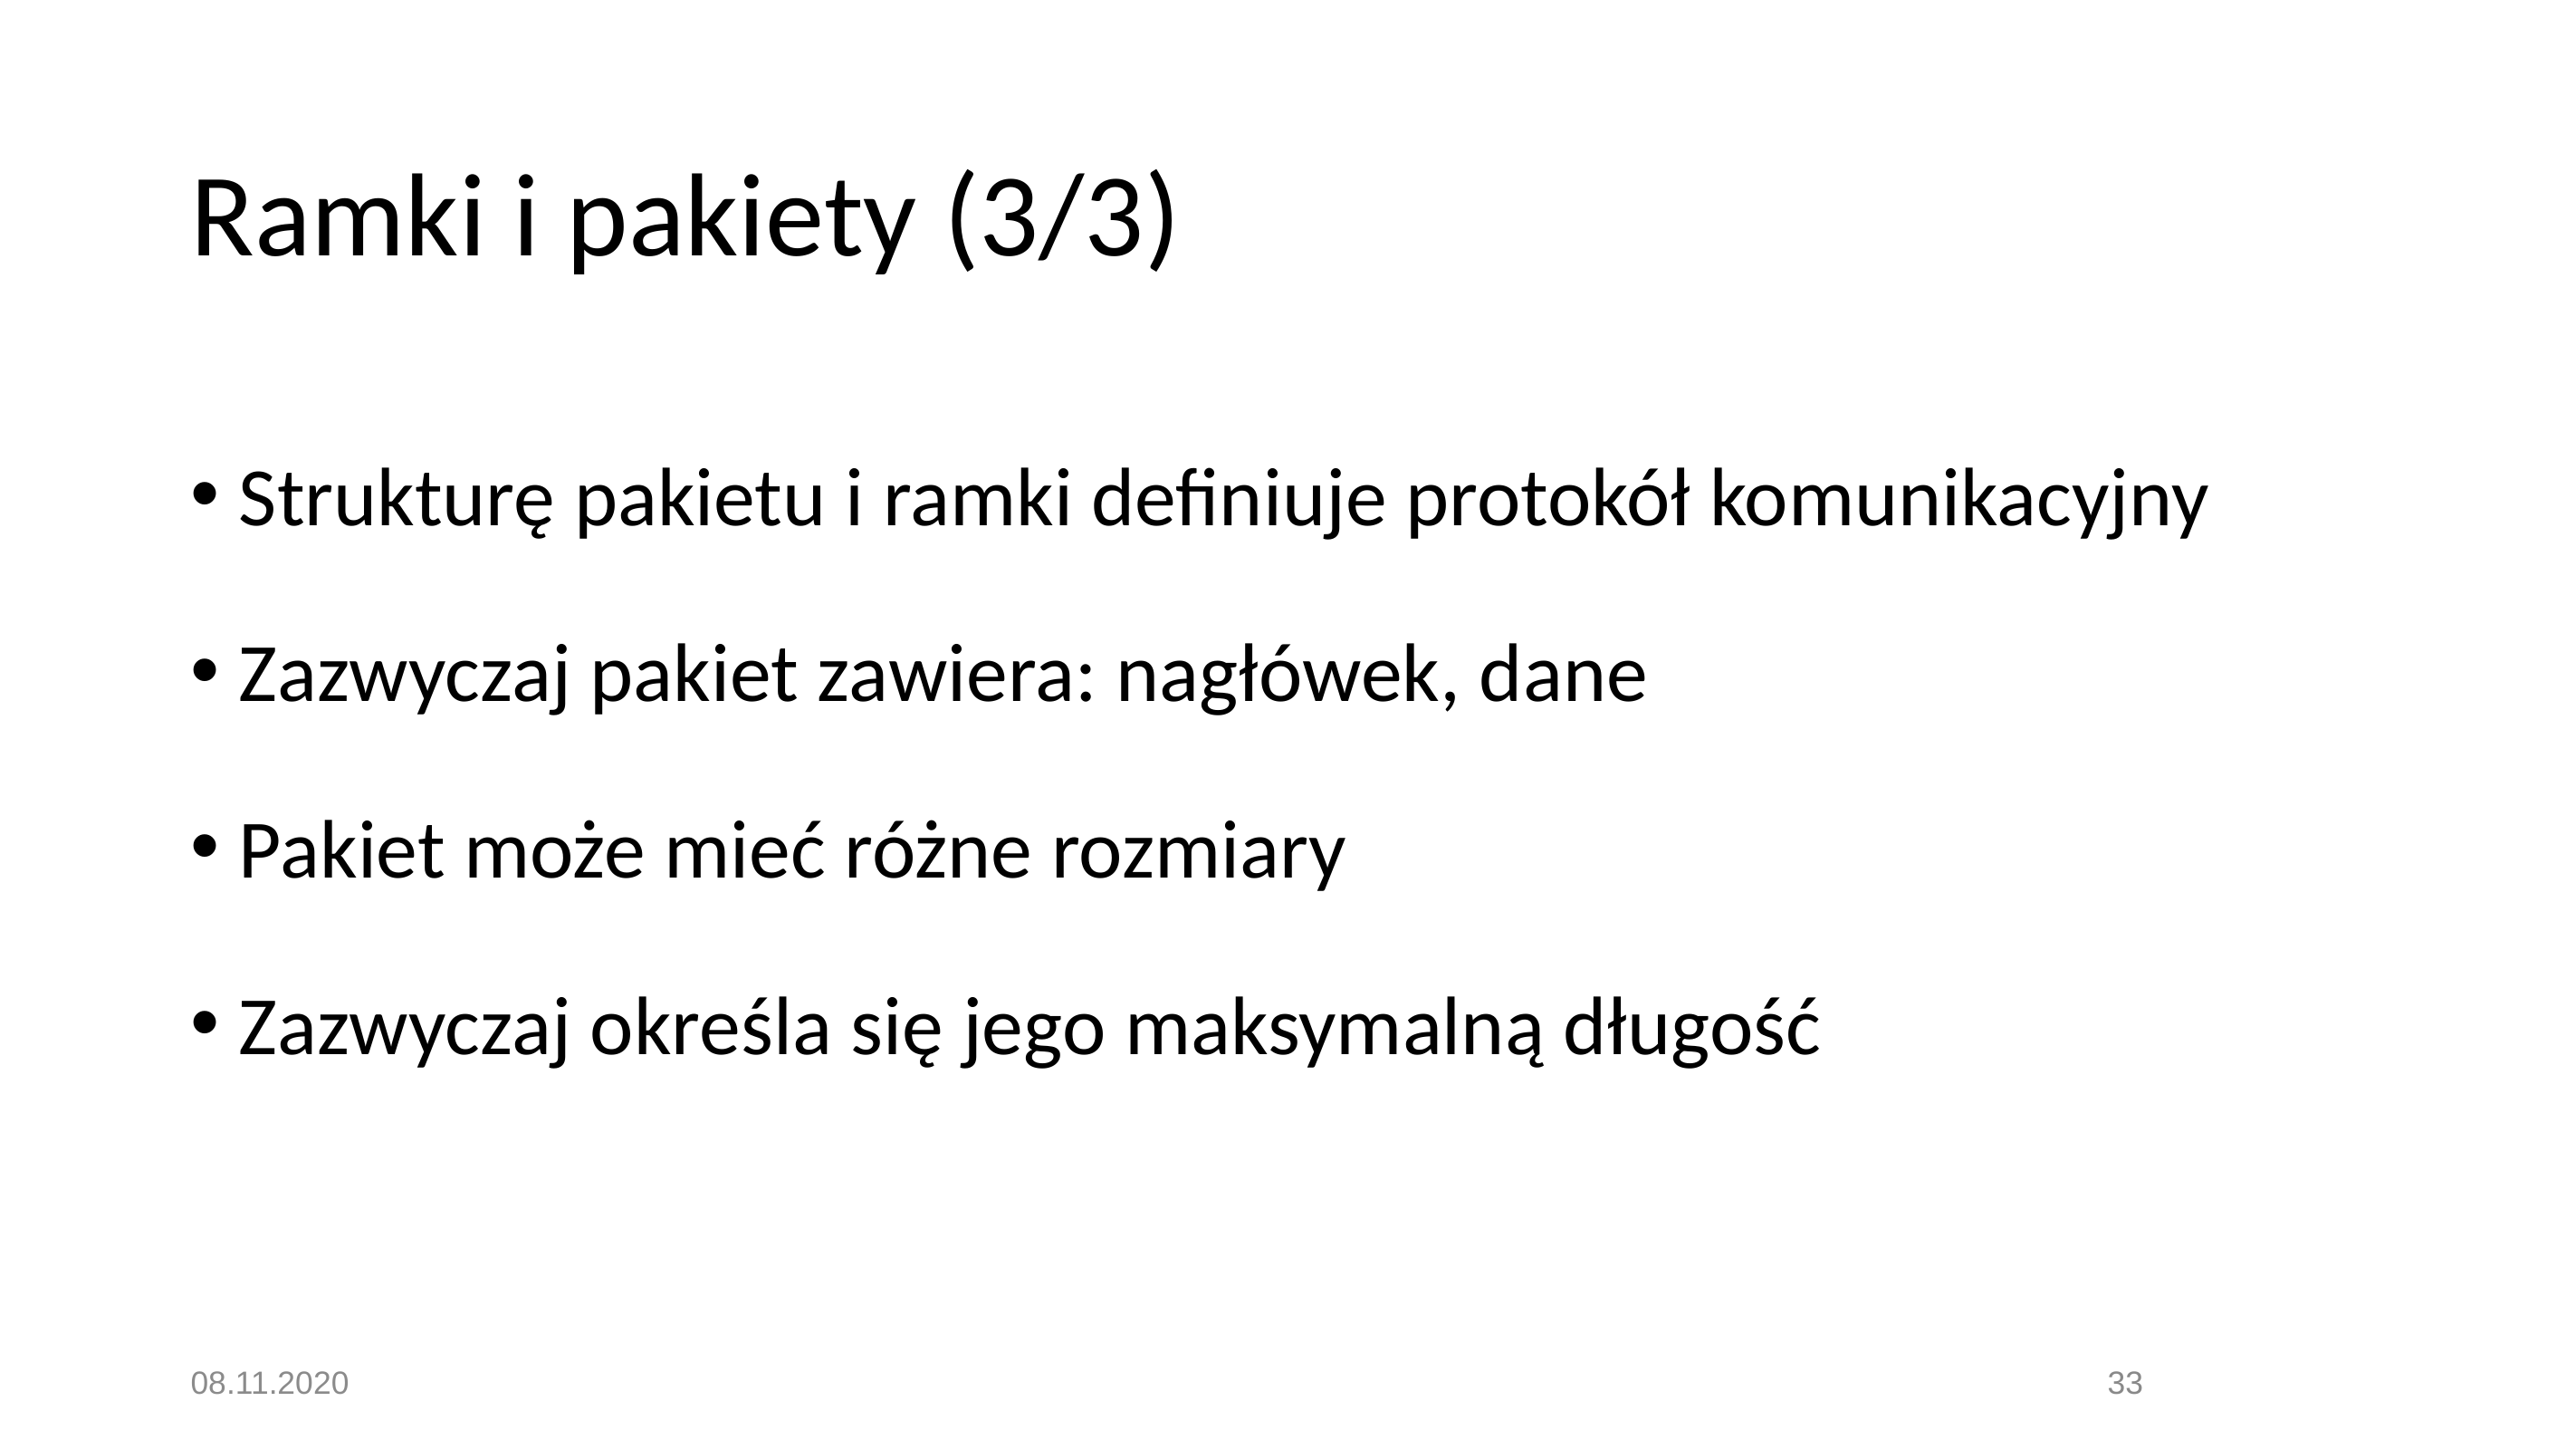

# Ramki i pakiety (3/3)
Strukturę pakietu i ramki definiuje protokół komunikacyjny
Zazwyczaj pakiet zawiera: nagłówek, dane
Pakiet może mieć różne rozmiary
Zazwyczaj określa się jego maksymalną długość
08.11.2020
33